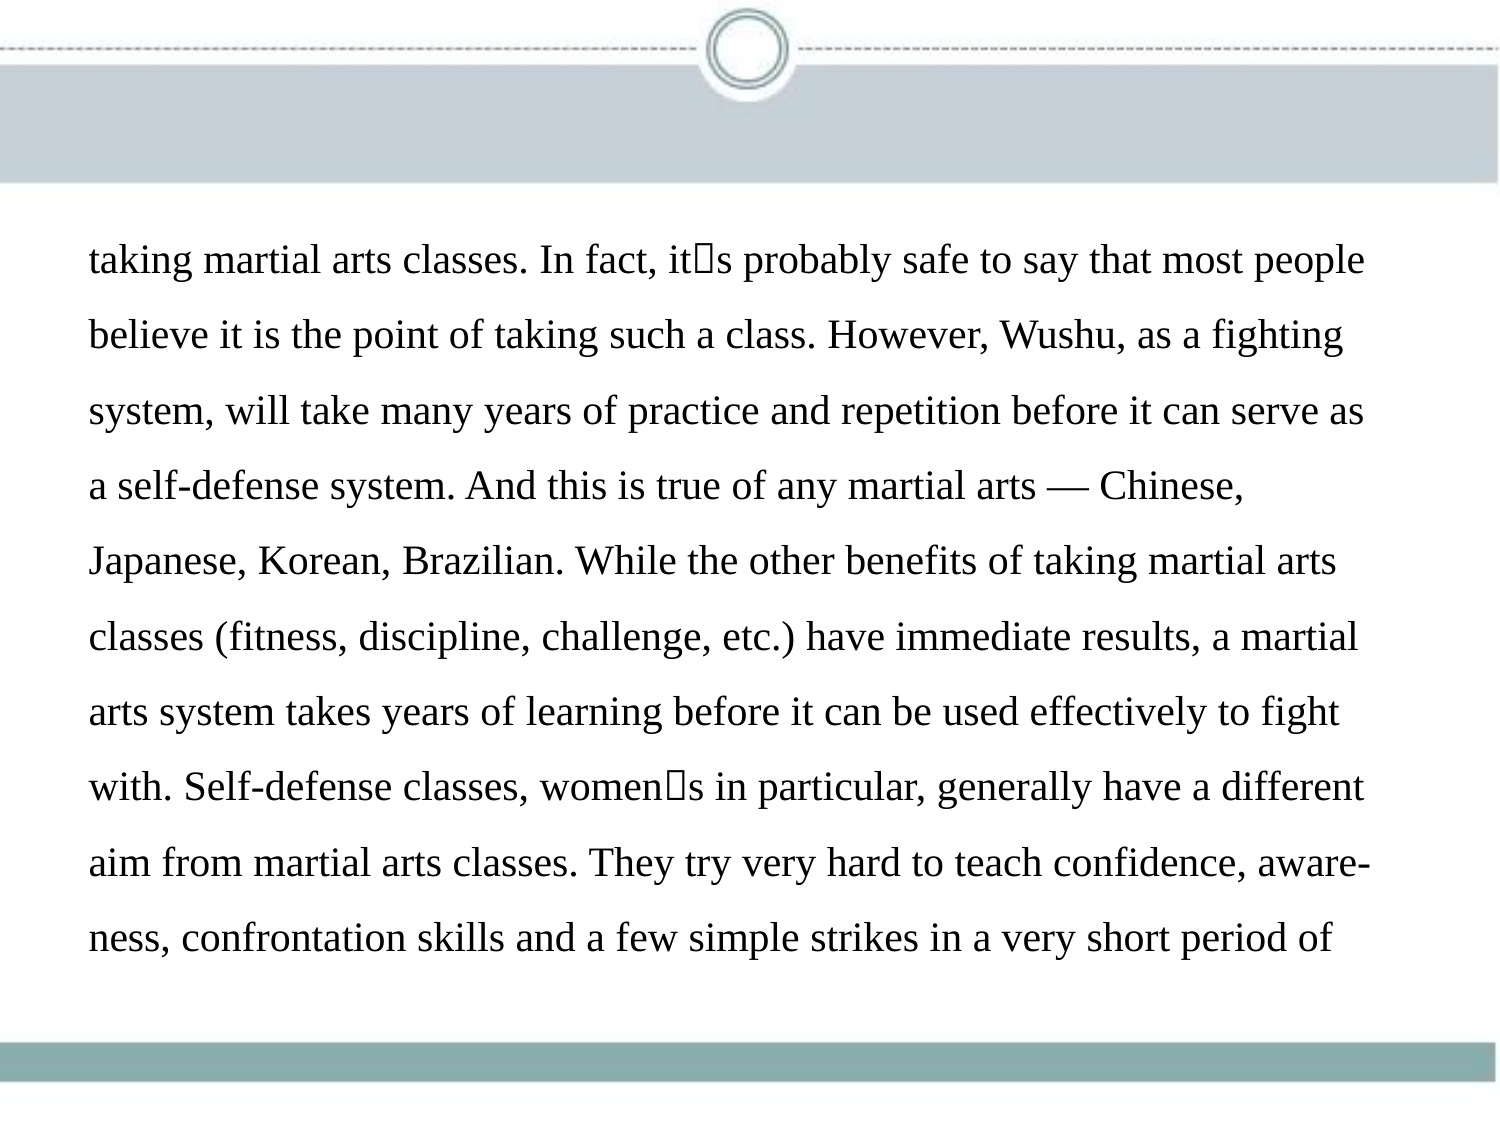

taking martial arts classes. In fact, it􀆳s probably safe to say that most people
believe it is the point of taking such a class. However, Wushu, as a fighting
system, will take many years of practice and repetition before it can serve as
a self-defense system. And this is true of any martial arts — Chinese,
Japanese, Korean, Brazilian. While the other benefits of taking martial arts
classes (fitness, discipline, challenge, etc.) have immediate results, a martial
arts system takes years of learning before it can be used effectively to fight
with. Self-defense classes, women􀆳s in particular, generally have a different
aim from martial arts classes. They try very hard to teach confidence, aware-
ness, confrontation skills and a few simple strikes in a very short period of